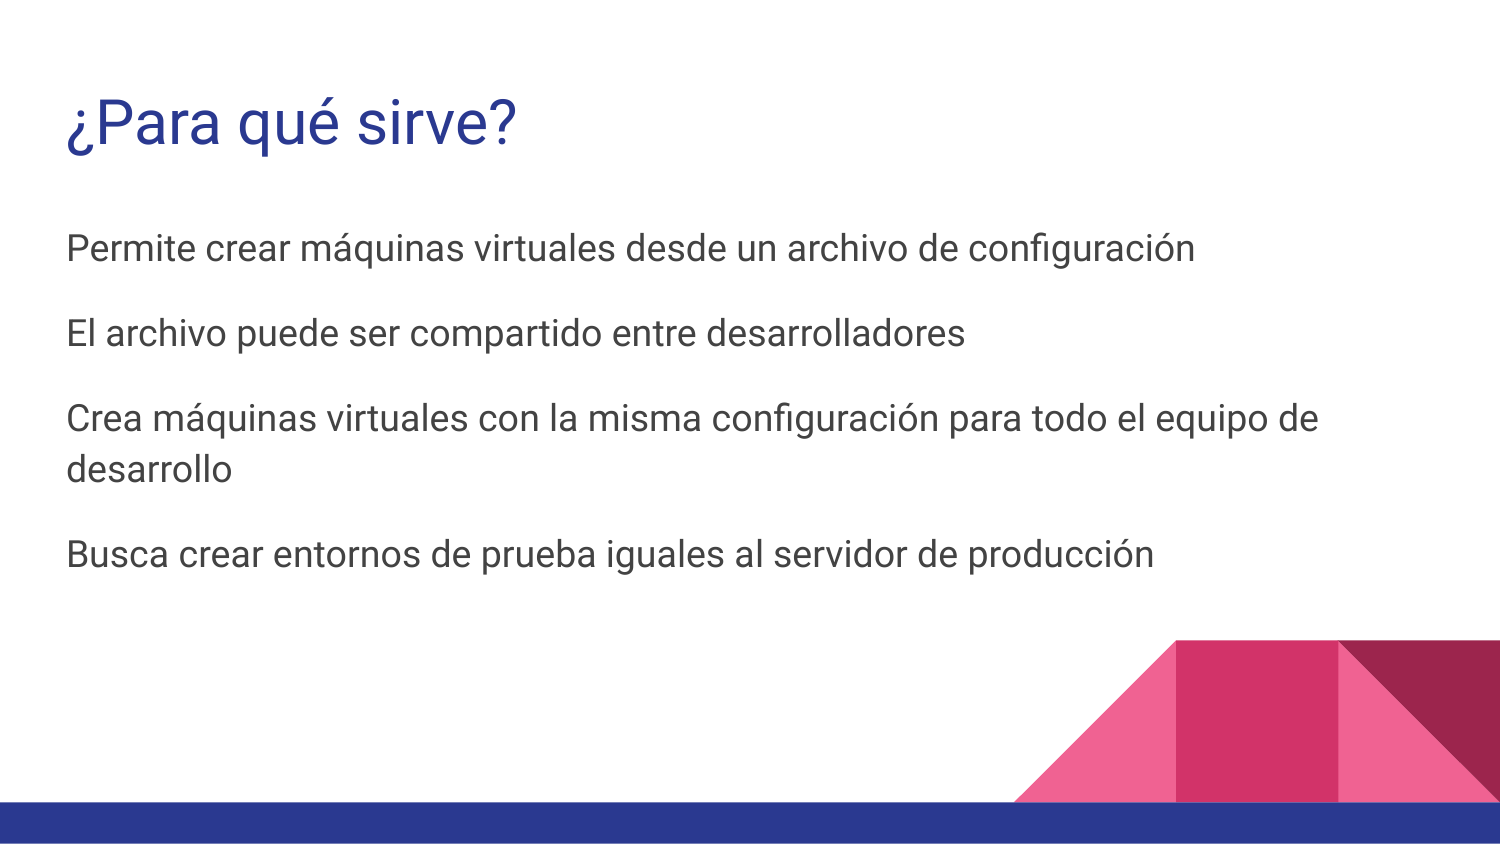

# ¿Para qué sirve?
Permite crear máquinas virtuales desde un archivo de configuración
El archivo puede ser compartido entre desarrolladores
Crea máquinas virtuales con la misma configuración para todo el equipo de desarrollo
Busca crear entornos de prueba iguales al servidor de producción